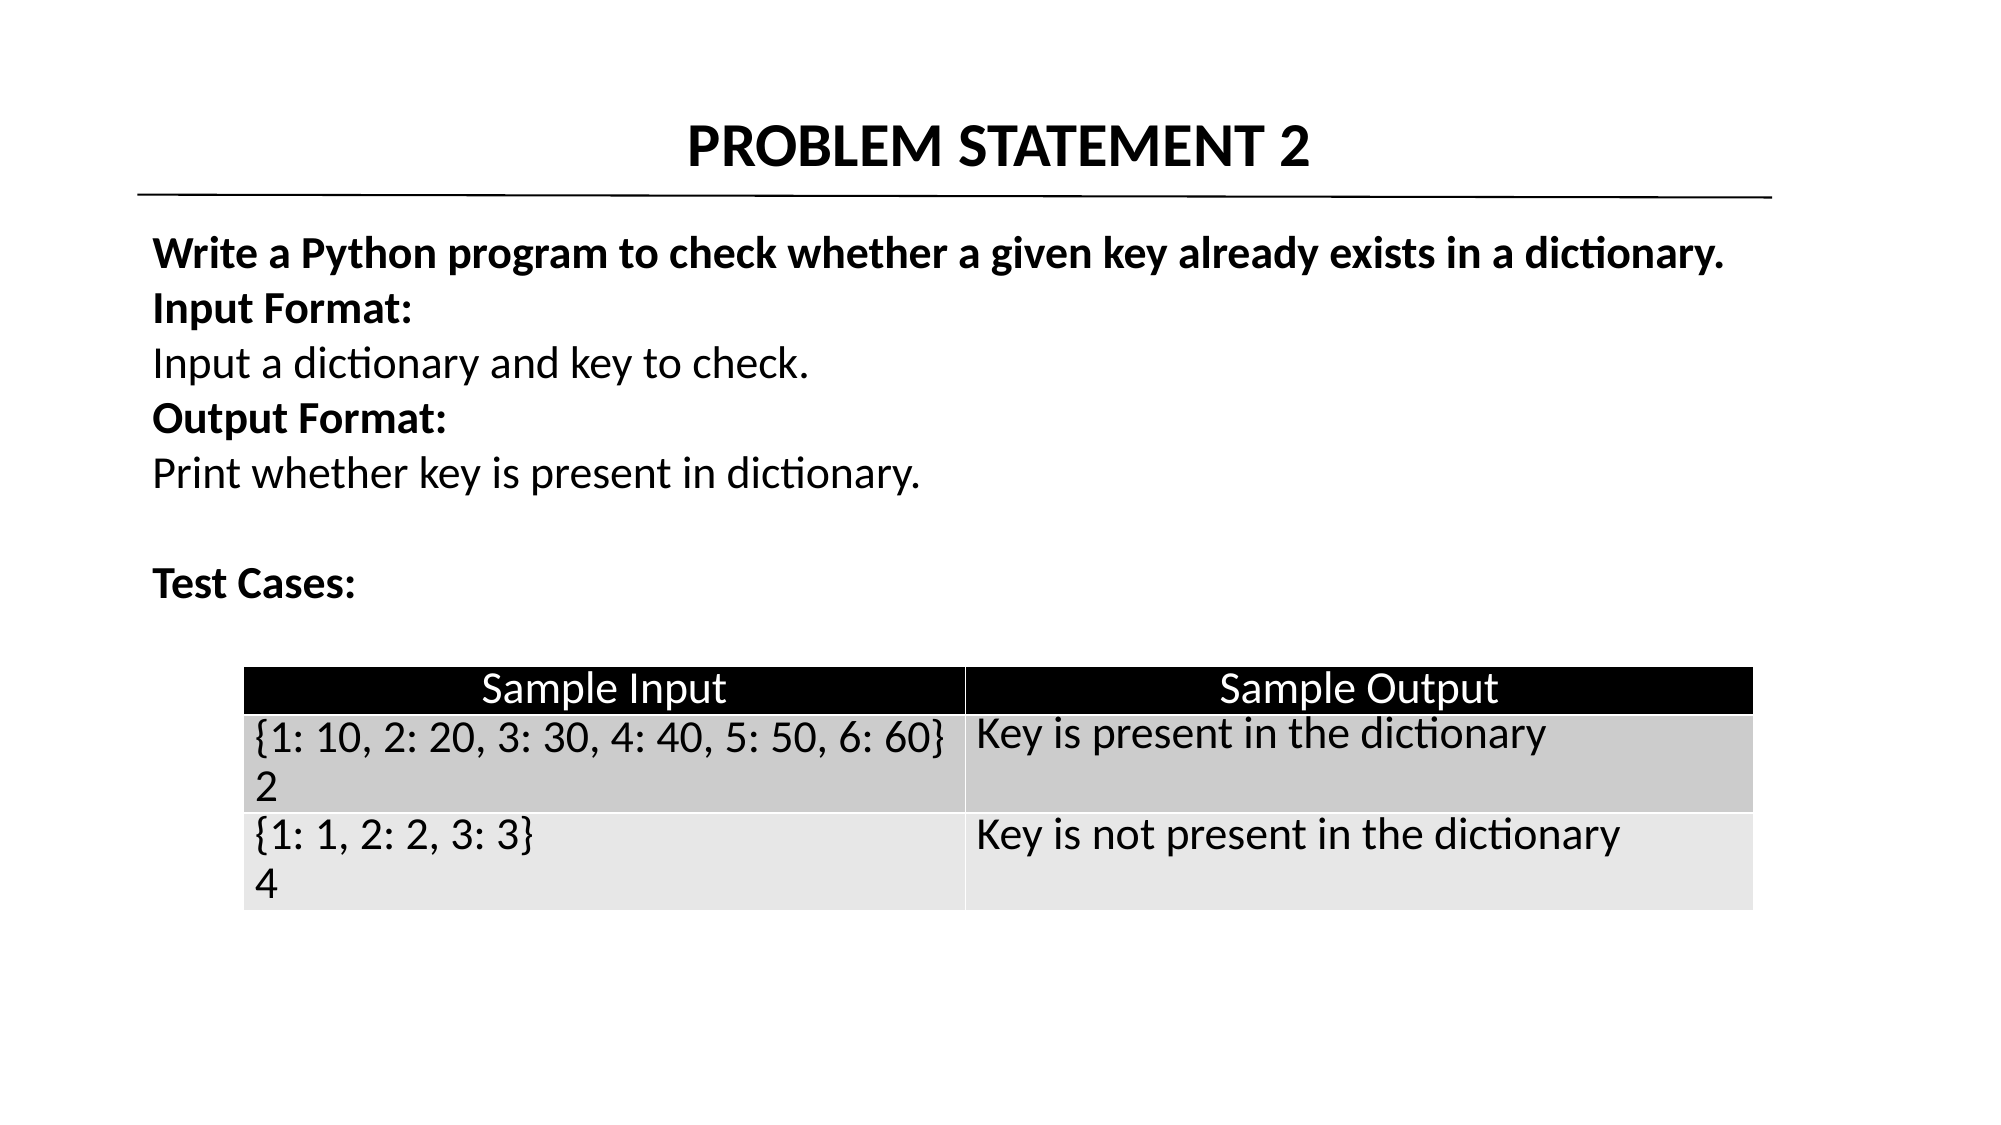

# PROBLEM STATEMENT 2
Write a Python program to check whether a given key already exists in a dictionary.
Input Format:
Input a dictionary and key to check.
Output Format:
Print whether key is present in dictionary.

Test Cases:
| Sample Input | Sample Output |
| --- | --- |
| {1: 10, 2: 20, 3: 30, 4: 40, 5: 50, 6: 60} 2 | Key is present in the dictionary |
| {1: 1, 2: 2, 3: 3} 4 | Key is not present in the dictionary |